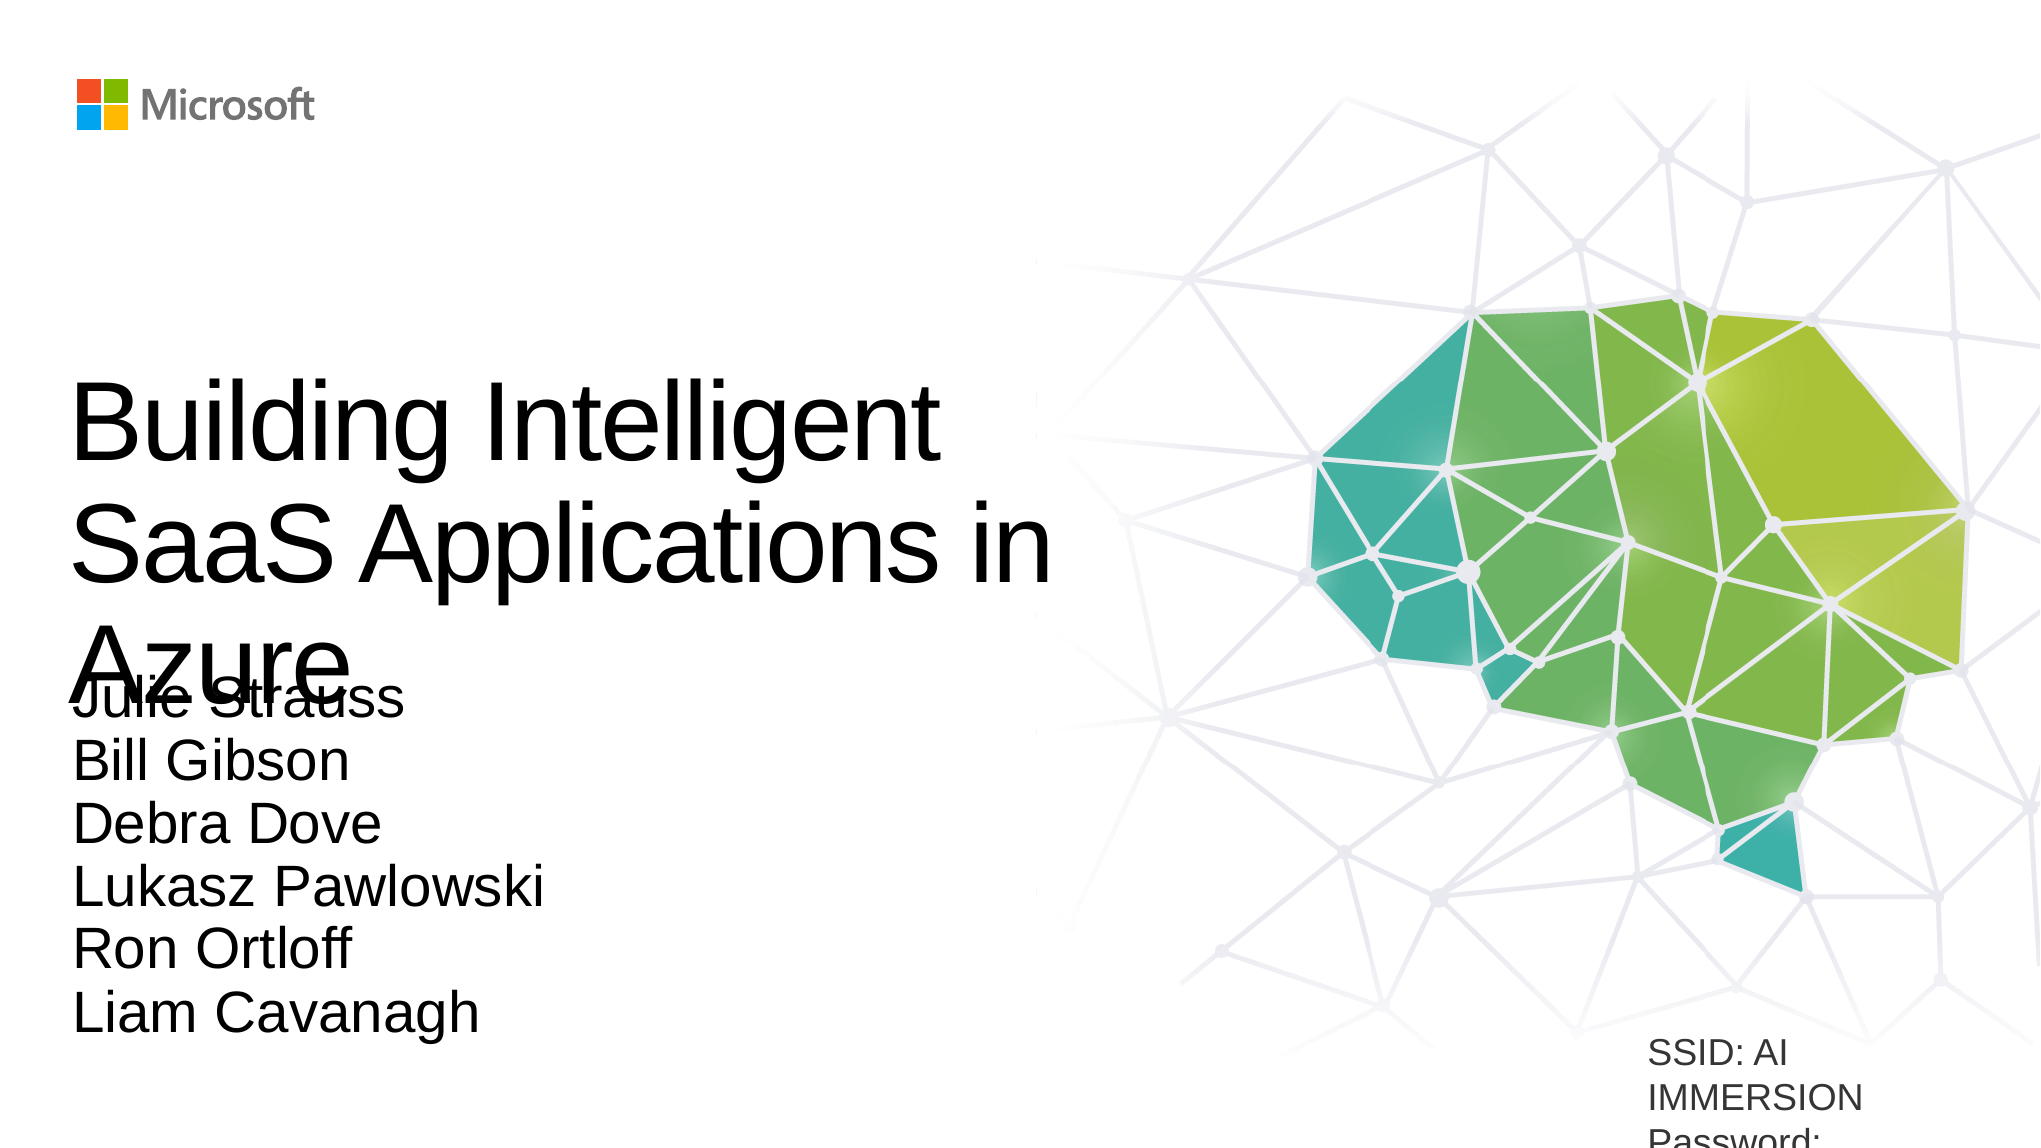

# Building Intelligent SaaS Applications in Azure
Julie Strauss
Bill Gibson
Debra Dove
Lukasz Pawlowski
Ron Ortloff
Liam Cavanagh
SSID: AI IMMERSION
Password: MSFTWIFI